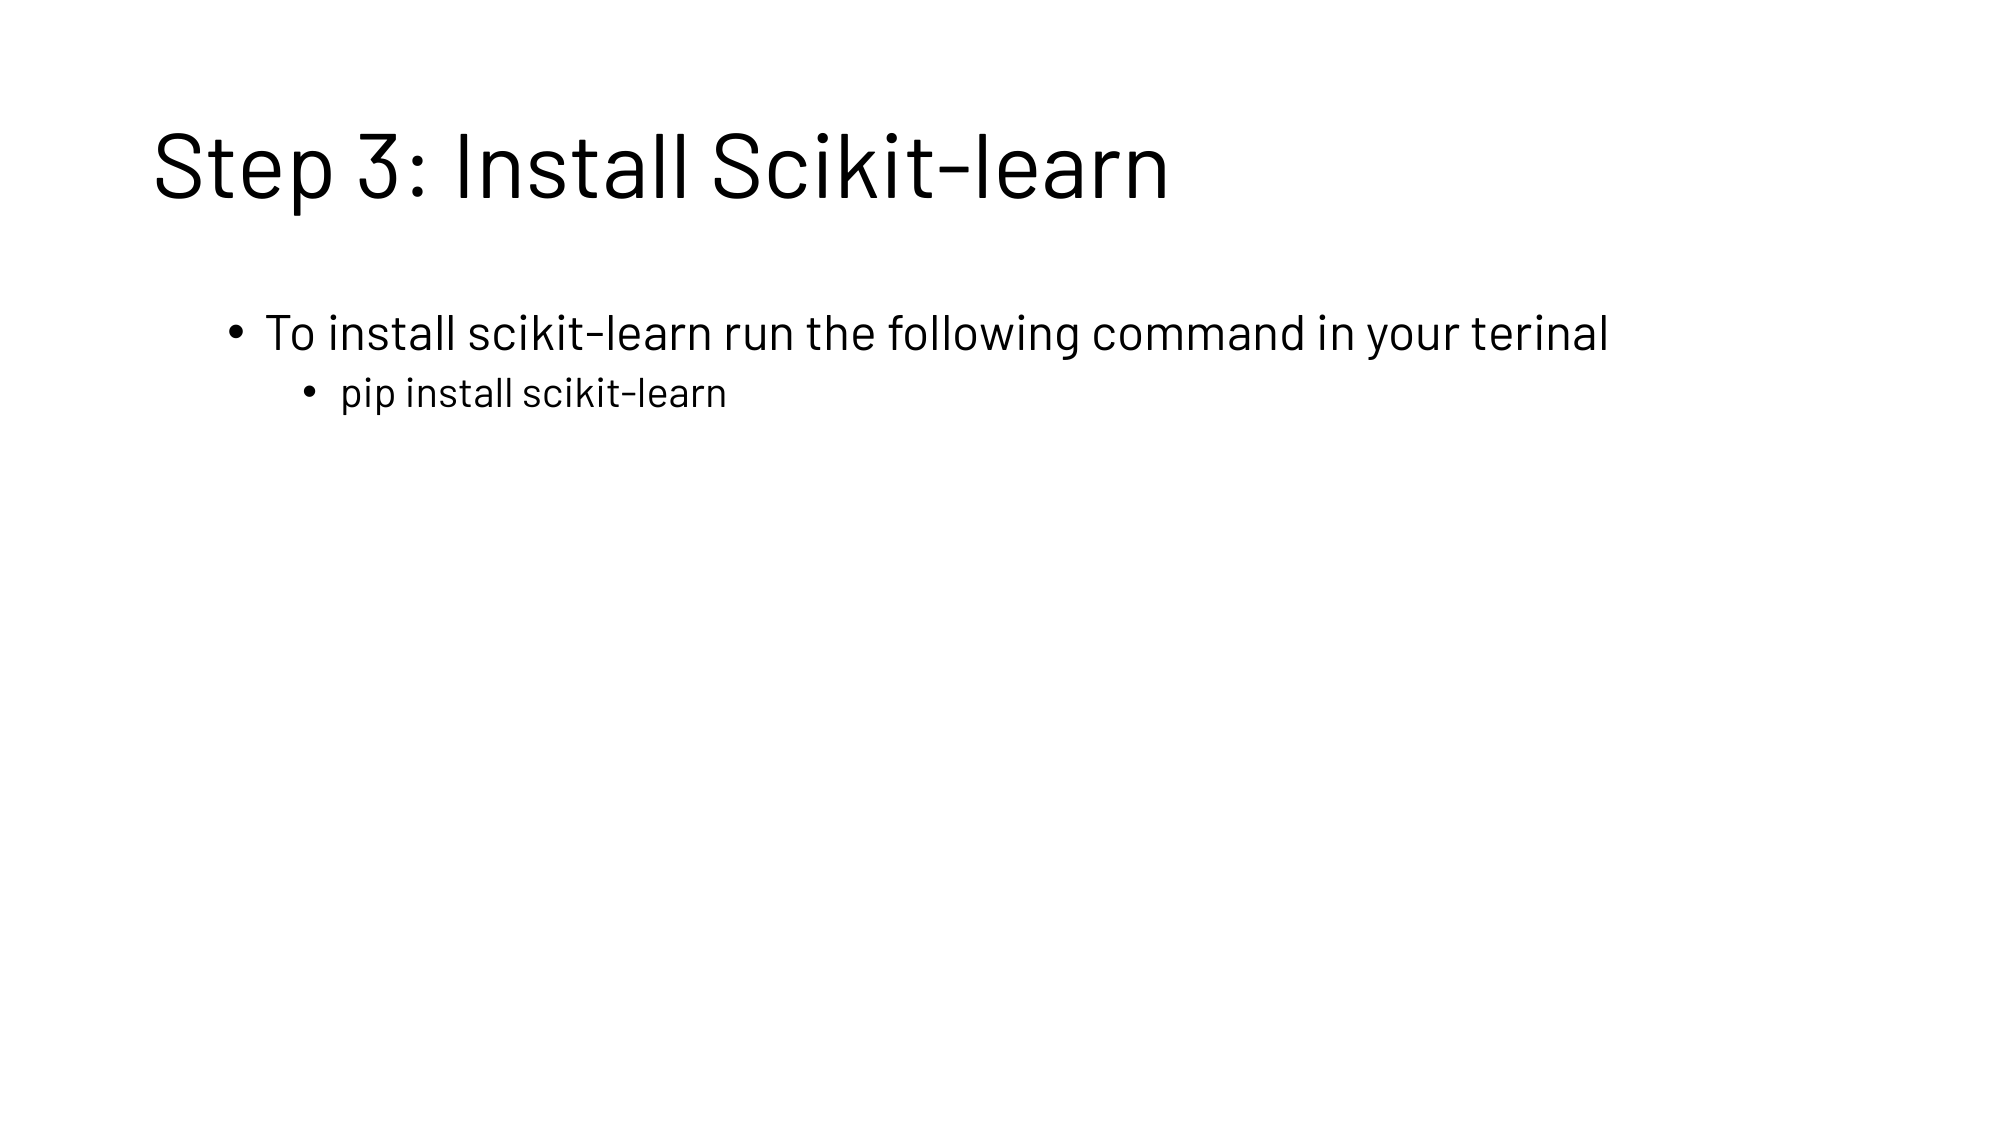

# Step 3: Install Scikit-learn
To install scikit-learn run the following command in your terinal
pip install scikit-learn